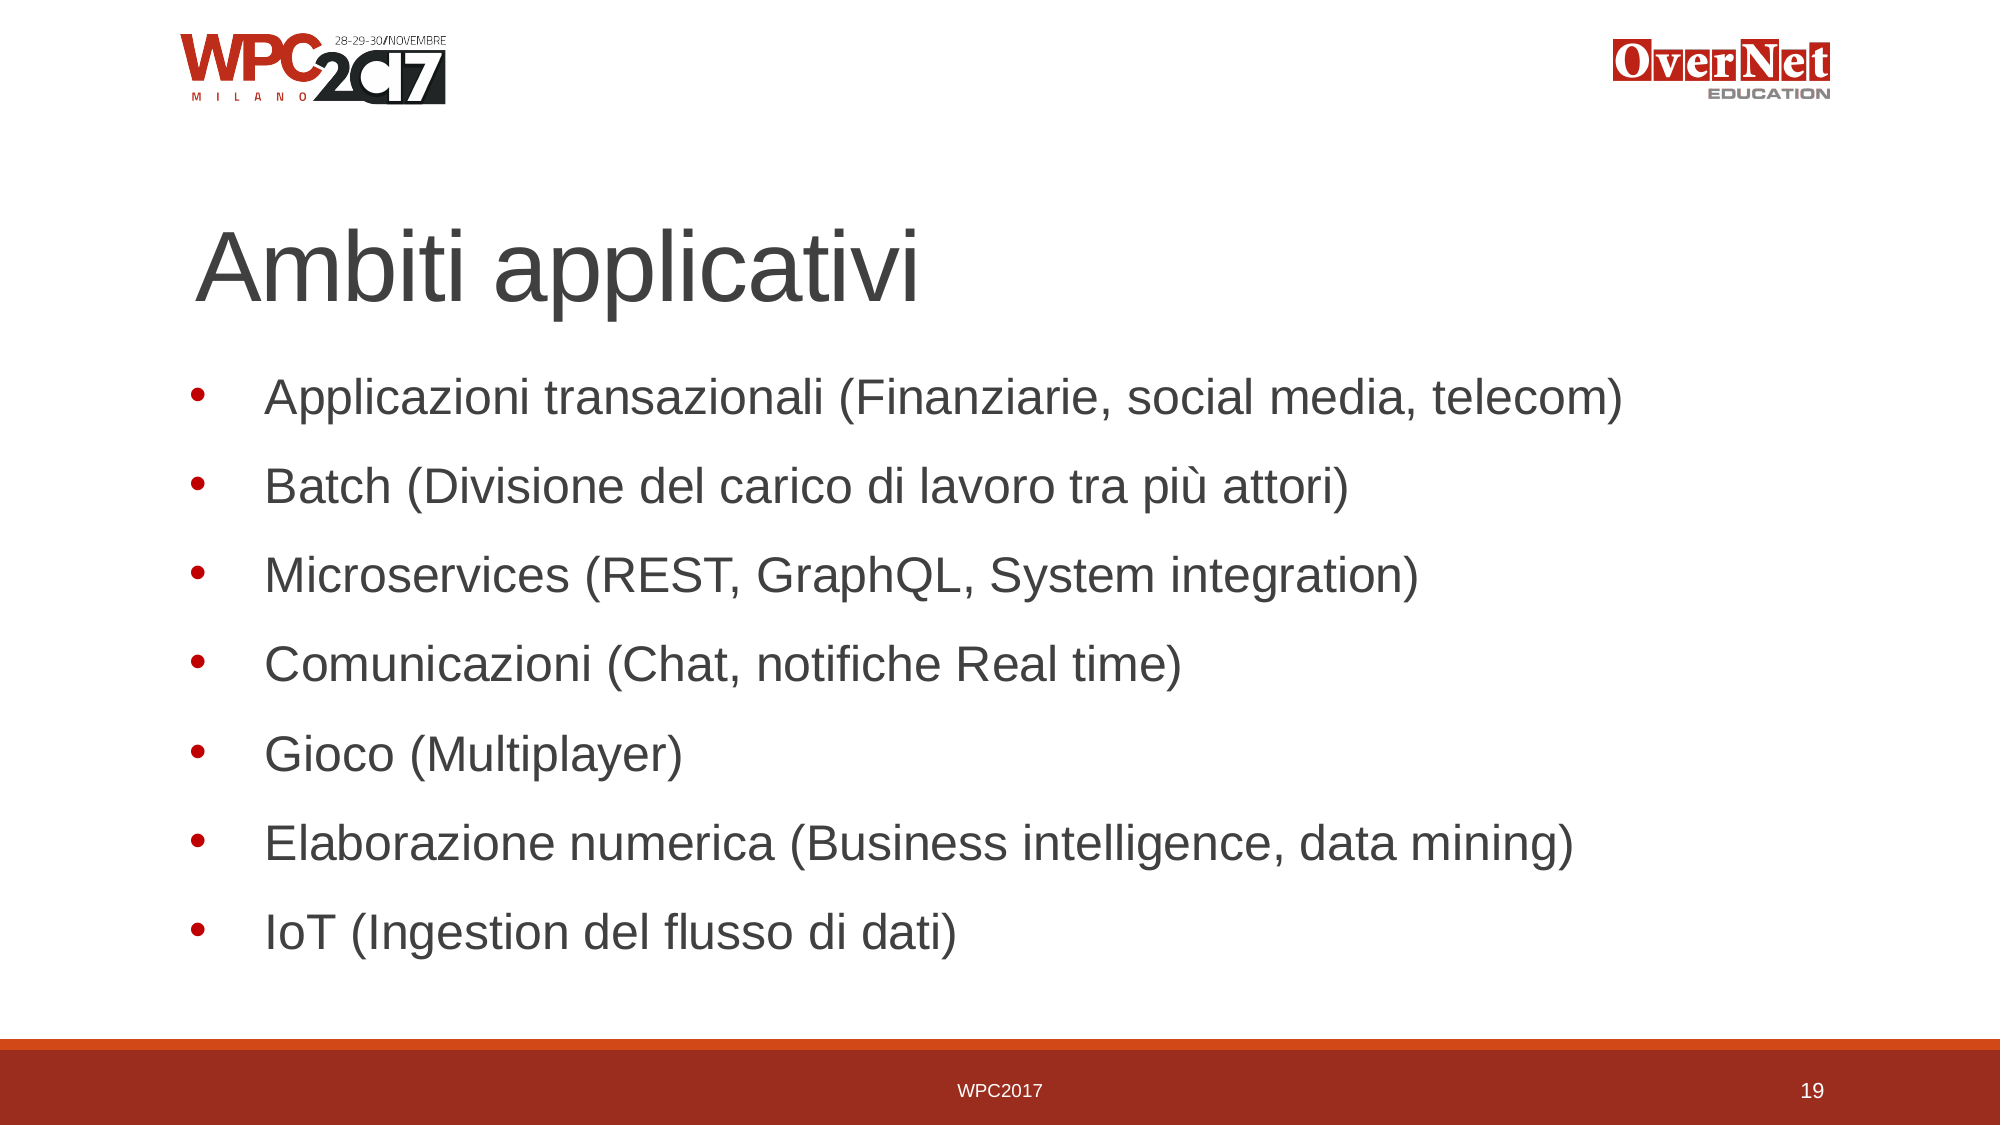

# Ambiti applicativi
Applicazioni transazionali (Finanziarie, social media, telecom)
Batch (Divisione del carico di lavoro tra più attori)
Microservices (REST, GraphQL, System integration)
Comunicazioni (Chat, notifiche Real time)
Gioco (Multiplayer)
Elaborazione numerica (Business intelligence, data mining)
IoT (Ingestion del flusso di dati)
WPC2017
19